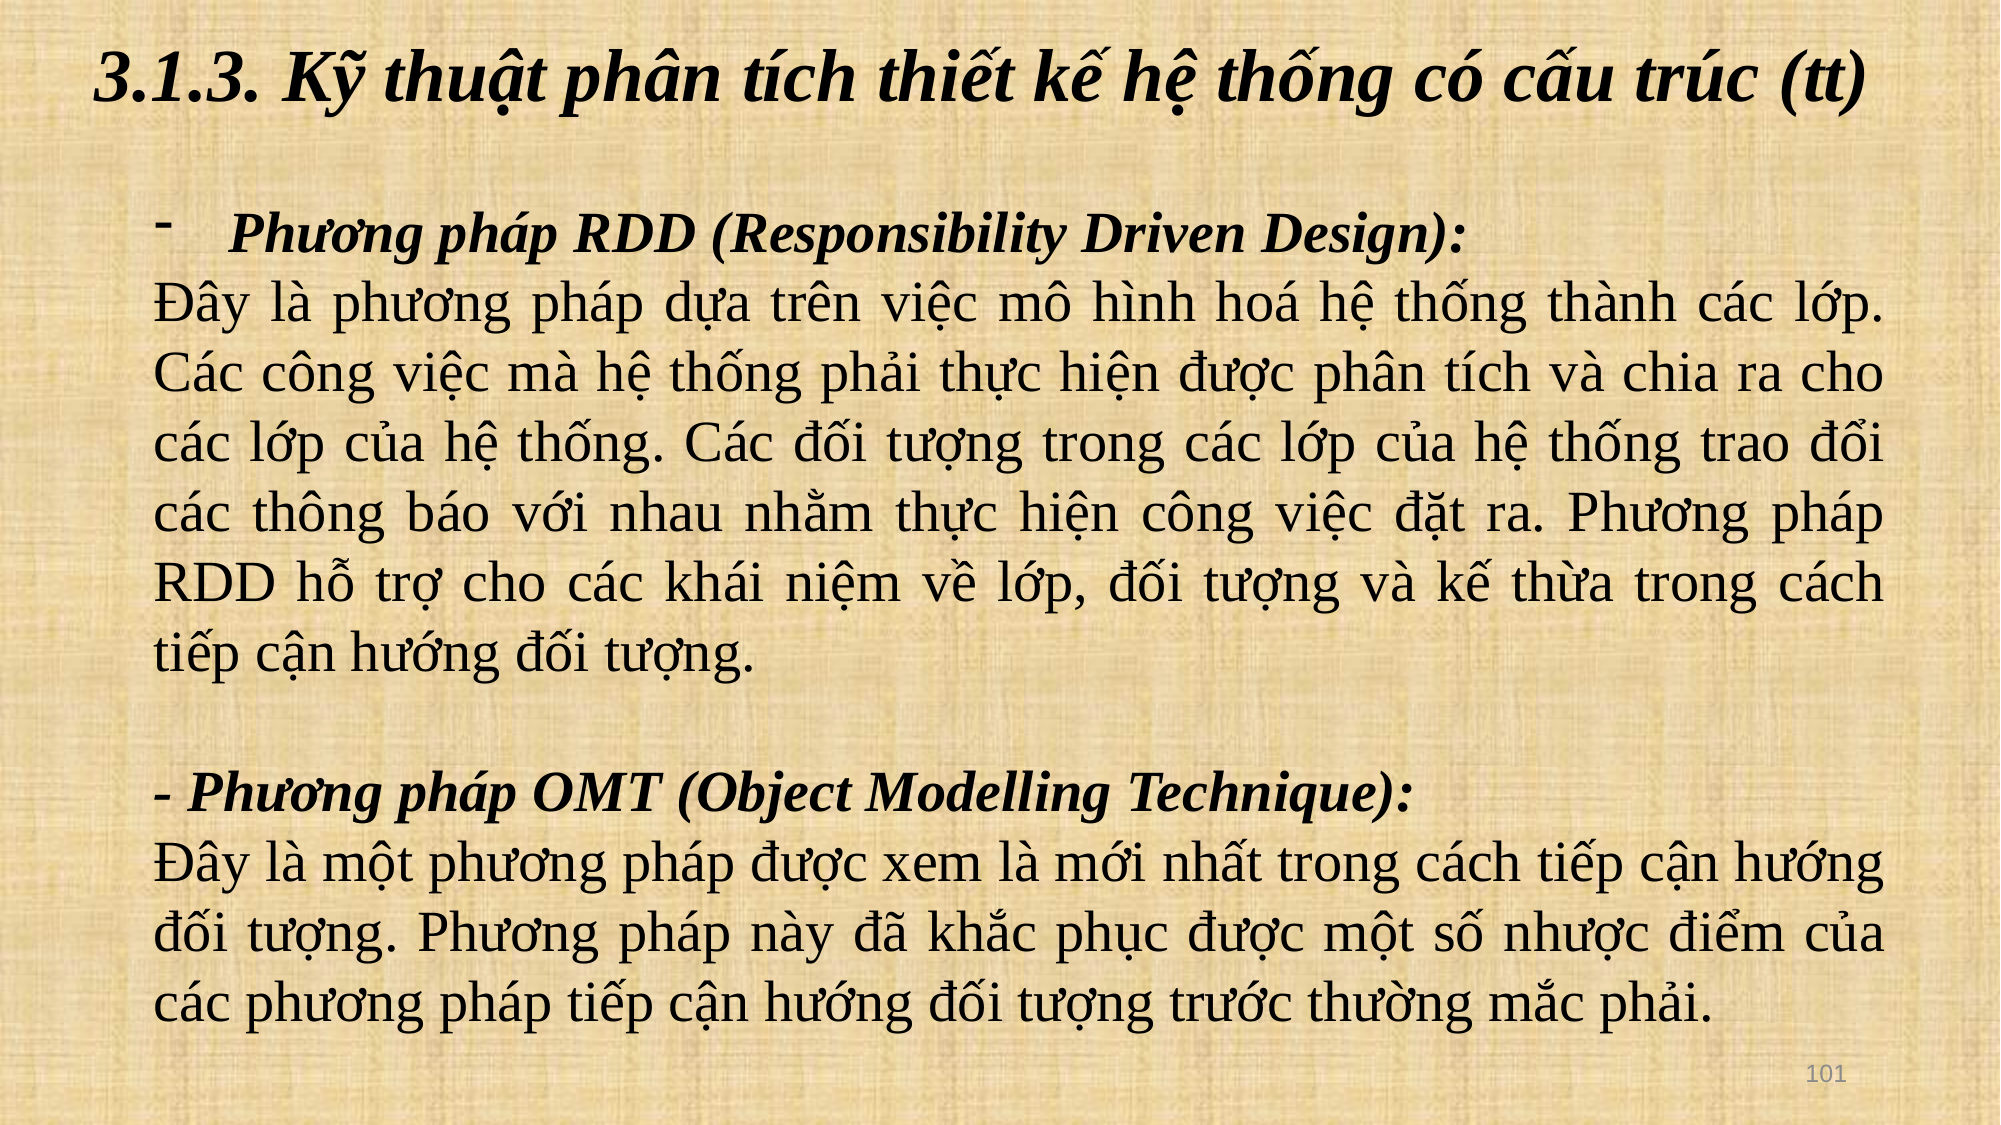

3.1.3. Kỹ thuật phân tích thiết kế hệ thống có cấu trúc (tt)
Phương pháp RDD (Responsibility Driven Design):
Đây là phương pháp dựa trên việc mô hình hoá hệ thống thành các lớp. Các công việc mà hệ thống phải thực hiện được phân tích và chia ra cho các lớp của hệ thống. Các đối tượng trong các lớp của hệ thống trao đổi các thông báo với nhau nhằm thực hiện công việc đặt ra. Phương pháp RDD hỗ trợ cho các khái niệm về lớp, đối tượng và kế thừa trong cách tiếp cận hướng đối tượng.

- Phương pháp OMT (Object Modelling Technique):
Đây là một phương pháp được xem là mới nhất trong cách tiếp cận hướng đối tượng. Phương pháp này đã khắc phục được một số nhược điểm của các phương pháp tiếp cận hướng đối tượng trước thường mắc phải.
101